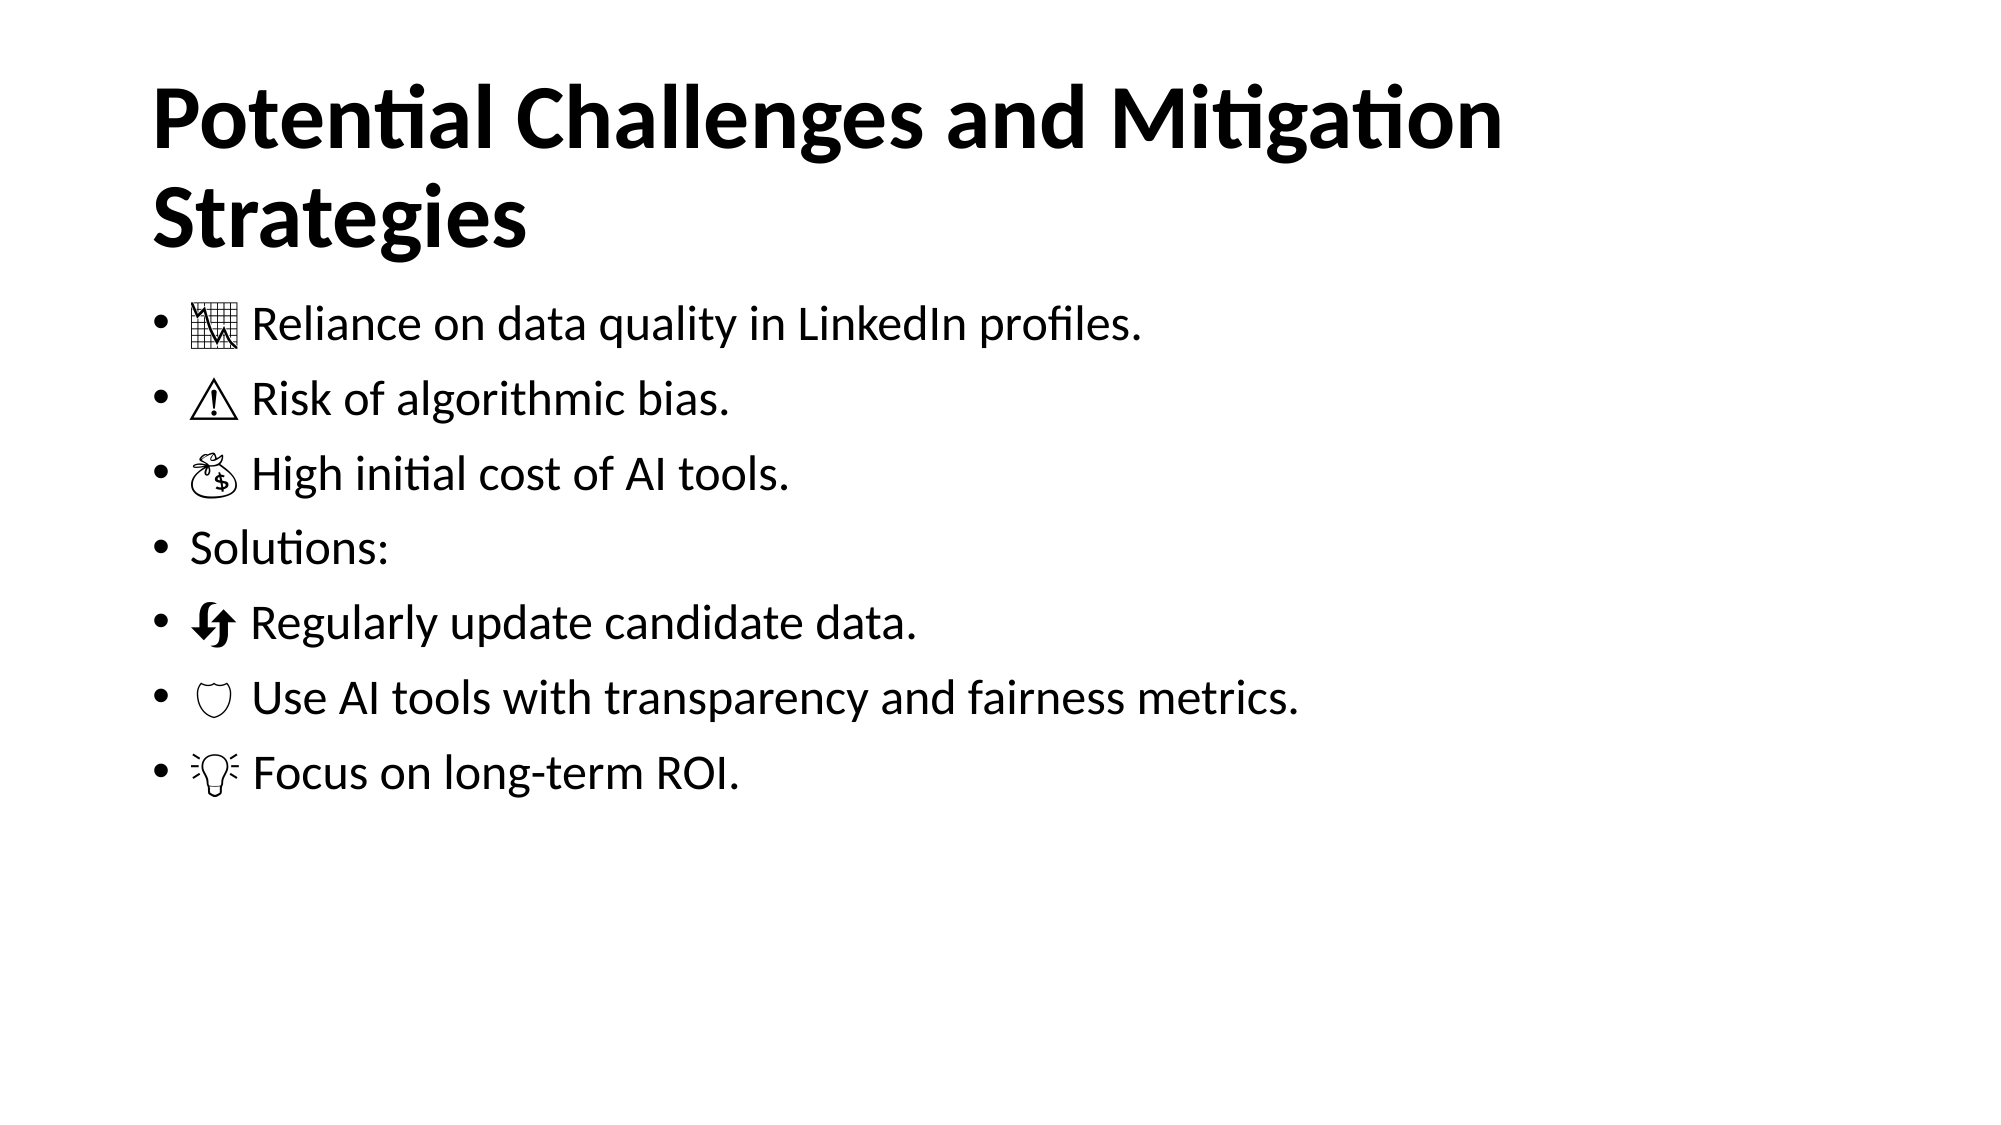

# Potential Challenges and Mitigation Strategies
📉 Reliance on data quality in LinkedIn profiles.
⚠️ Risk of algorithmic bias.
💰 High initial cost of AI tools.
Solutions:
🔄 Regularly update candidate data.
🛡️ Use AI tools with transparency and fairness metrics.
💡 Focus on long-term ROI.